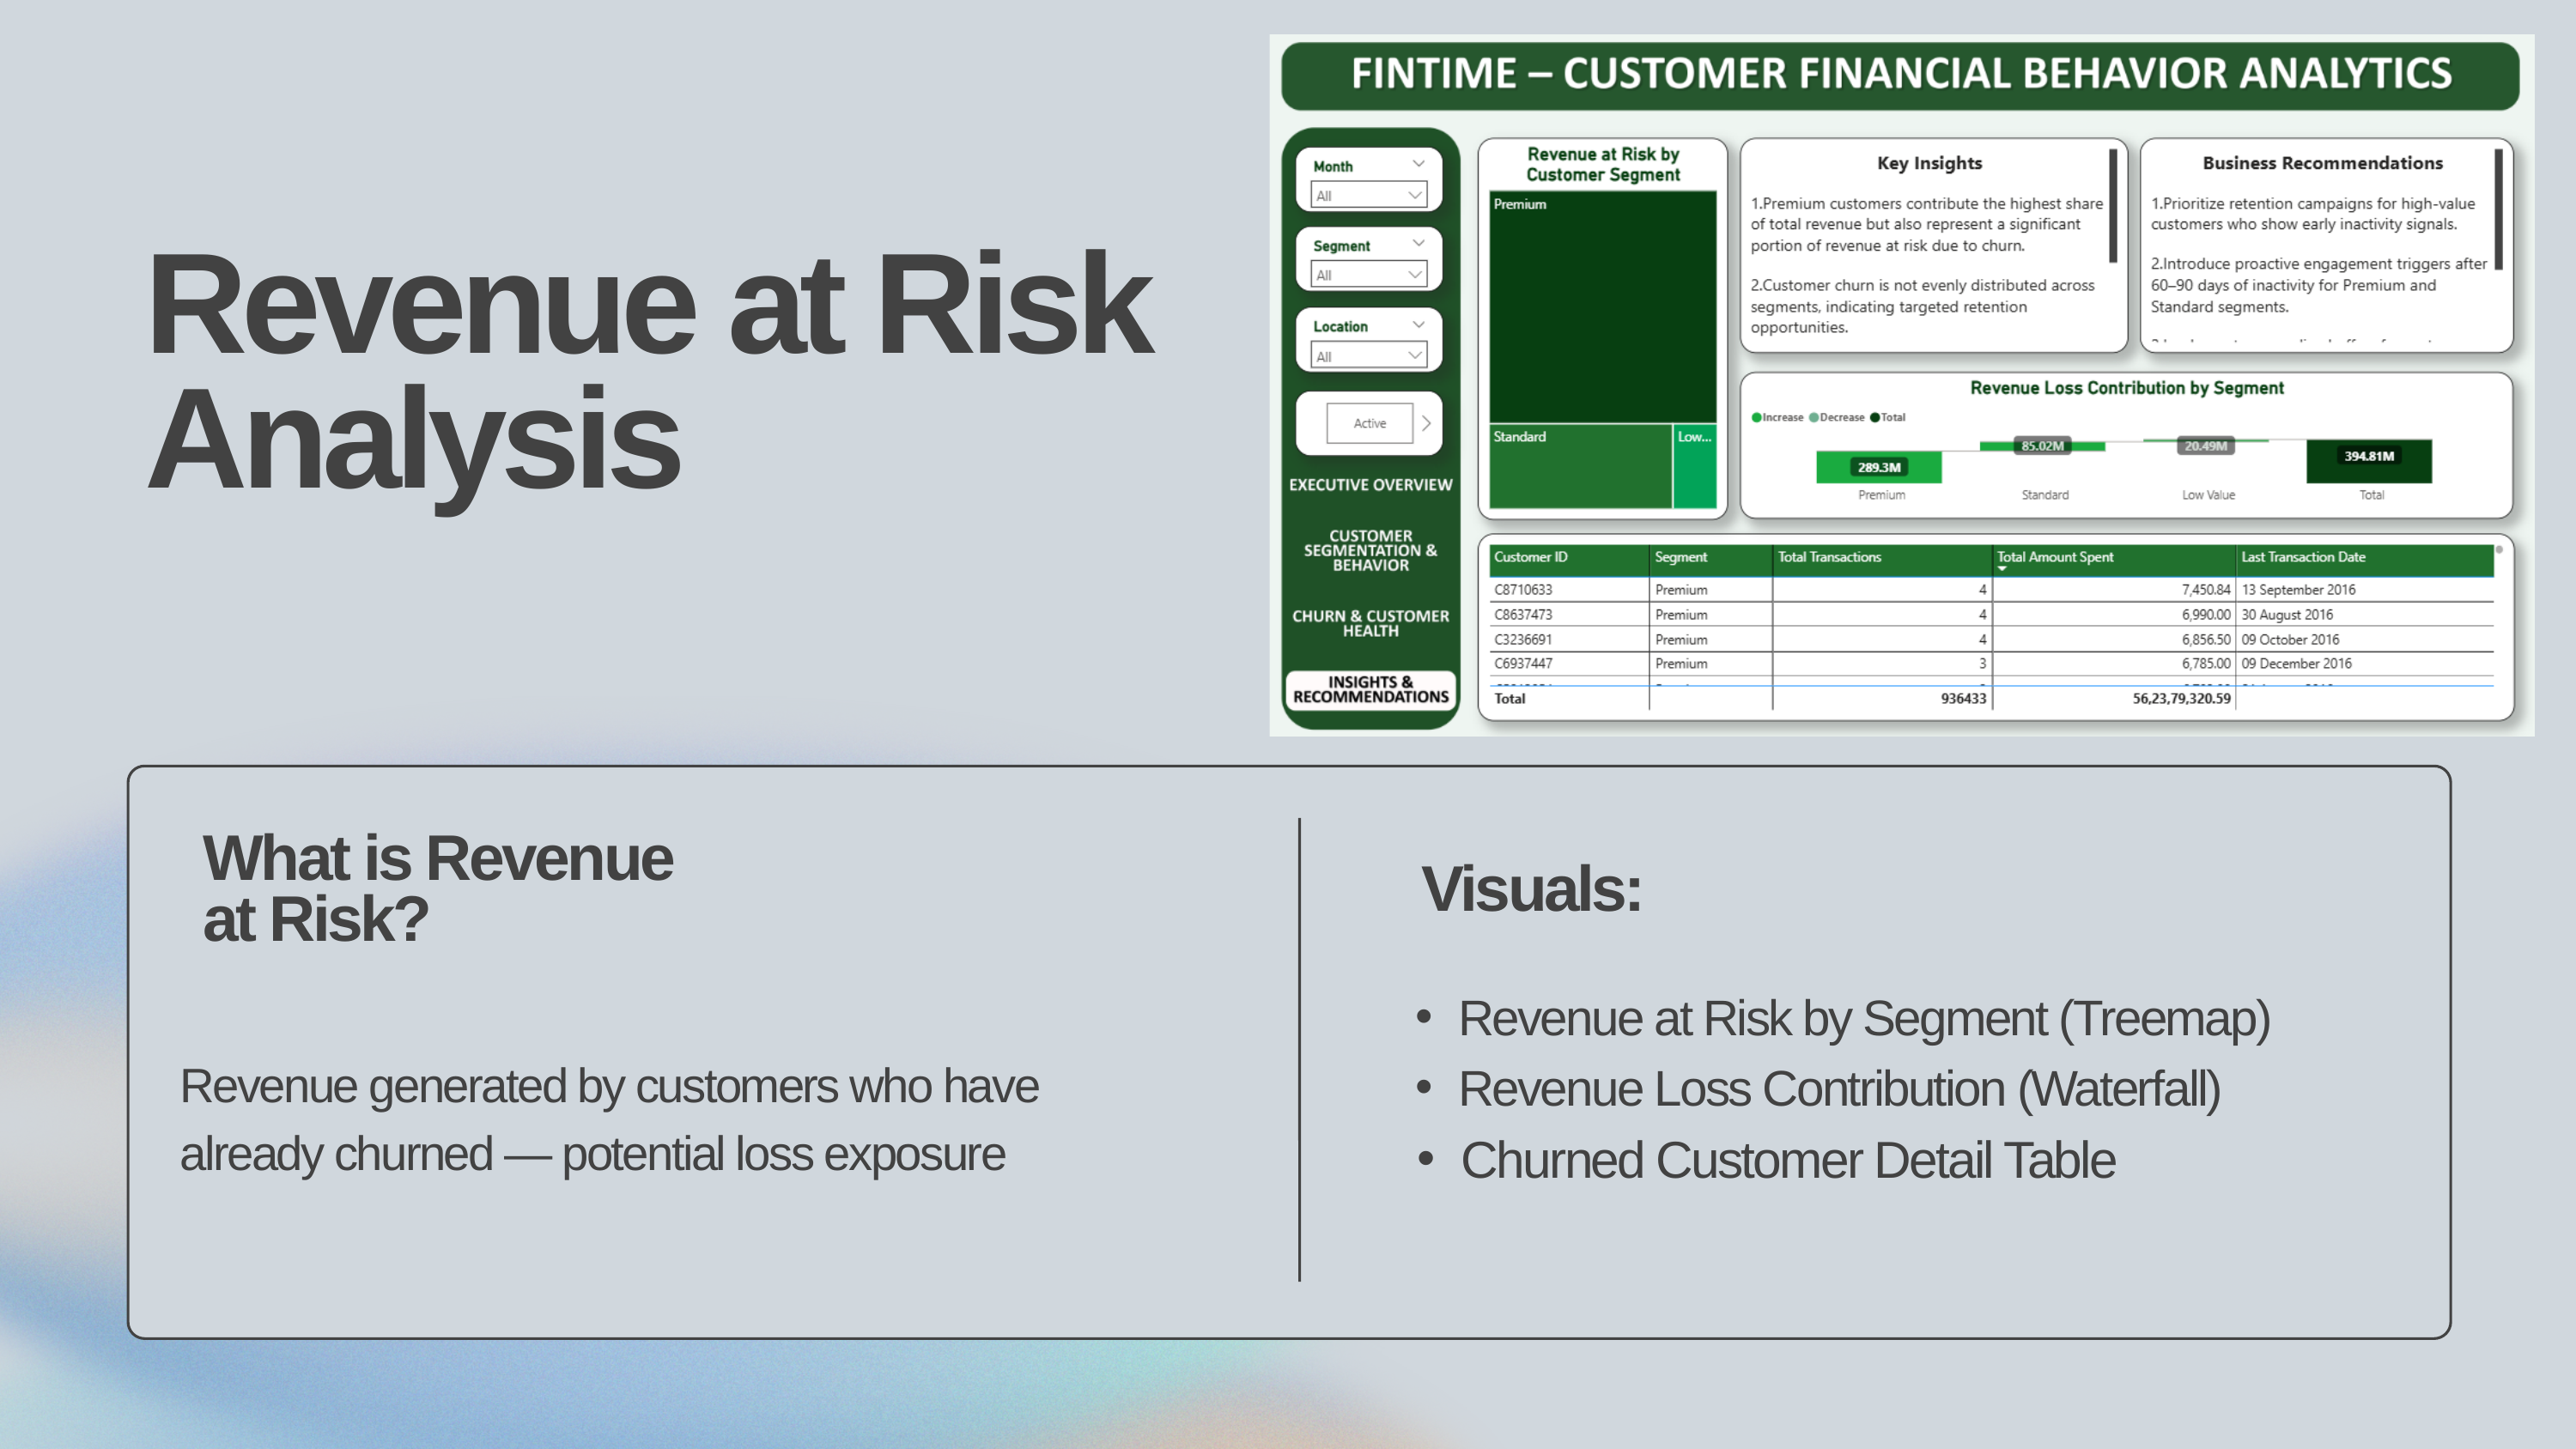

Revenue at Risk Analysis

What is Revenue at Risk?
Visuals:
Revenue at Risk by Segment (Treemap)
Revenue Loss Contribution (Waterfall)
Churned Customer Detail Table

Revenue generated by customers who have already churned — potential loss exposure